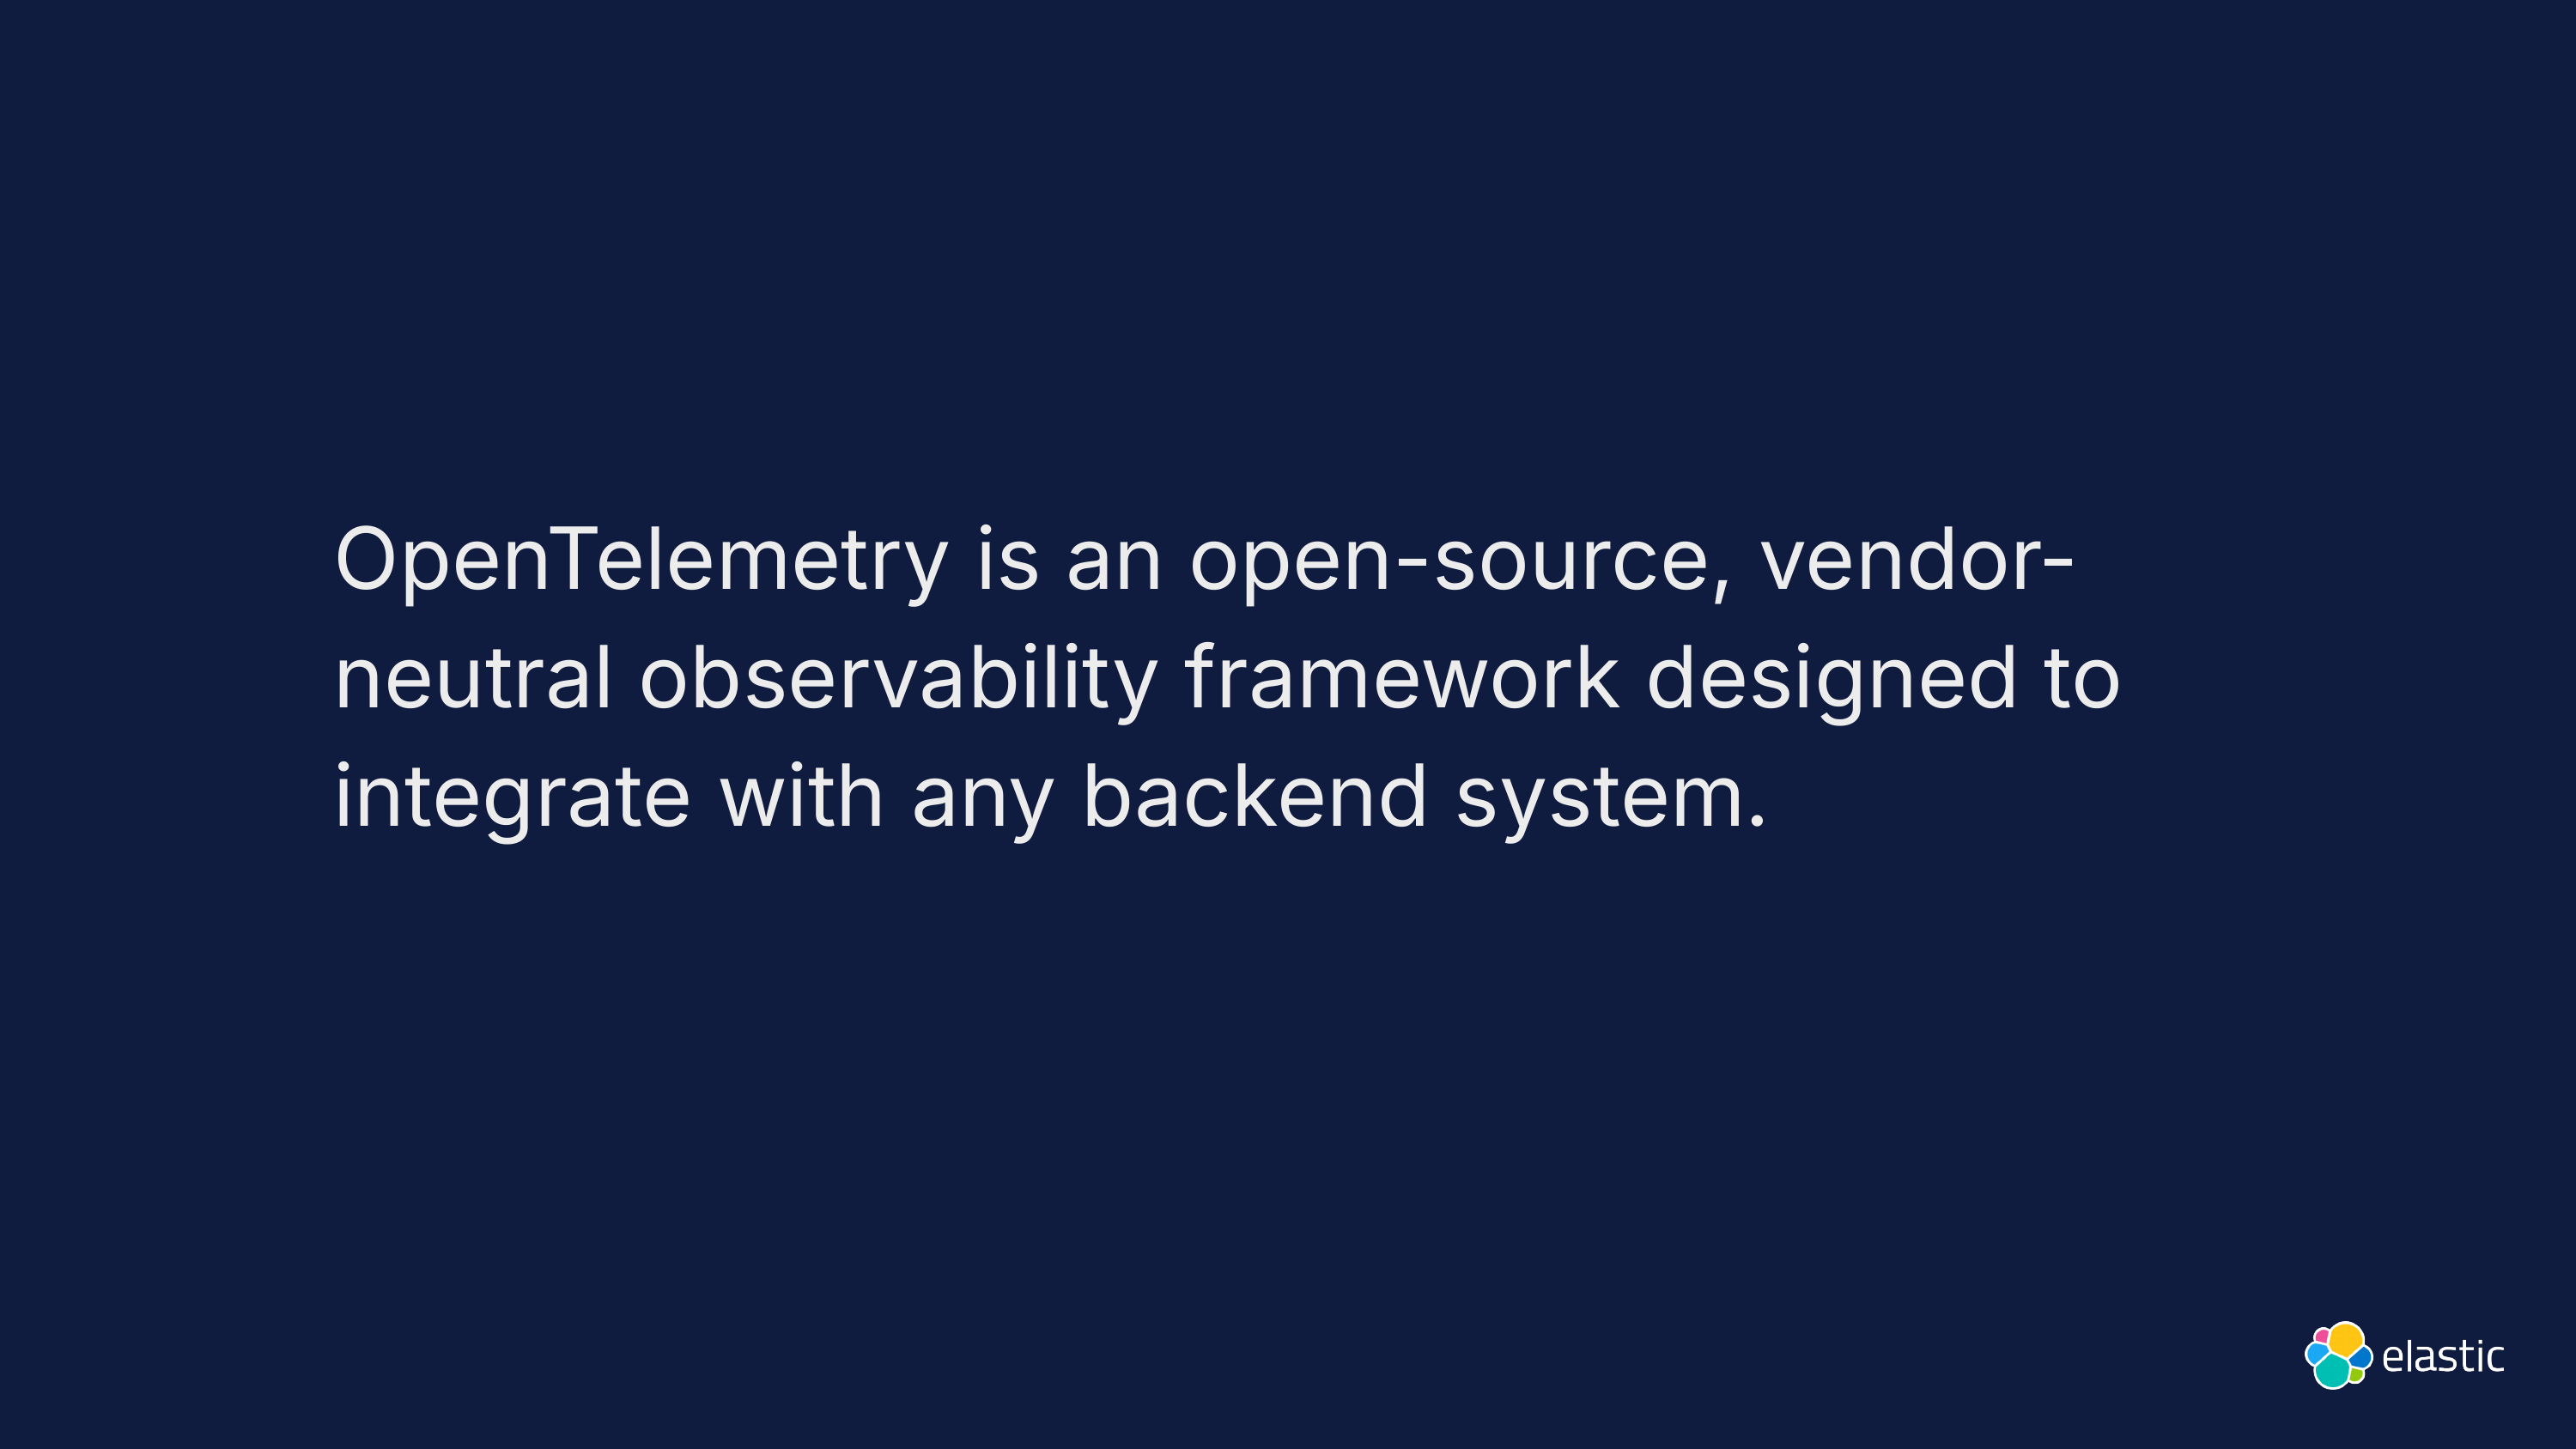

# OpenTelemetry is an open-source, vendor-neutral observability framework designed to integrate with any backend system.